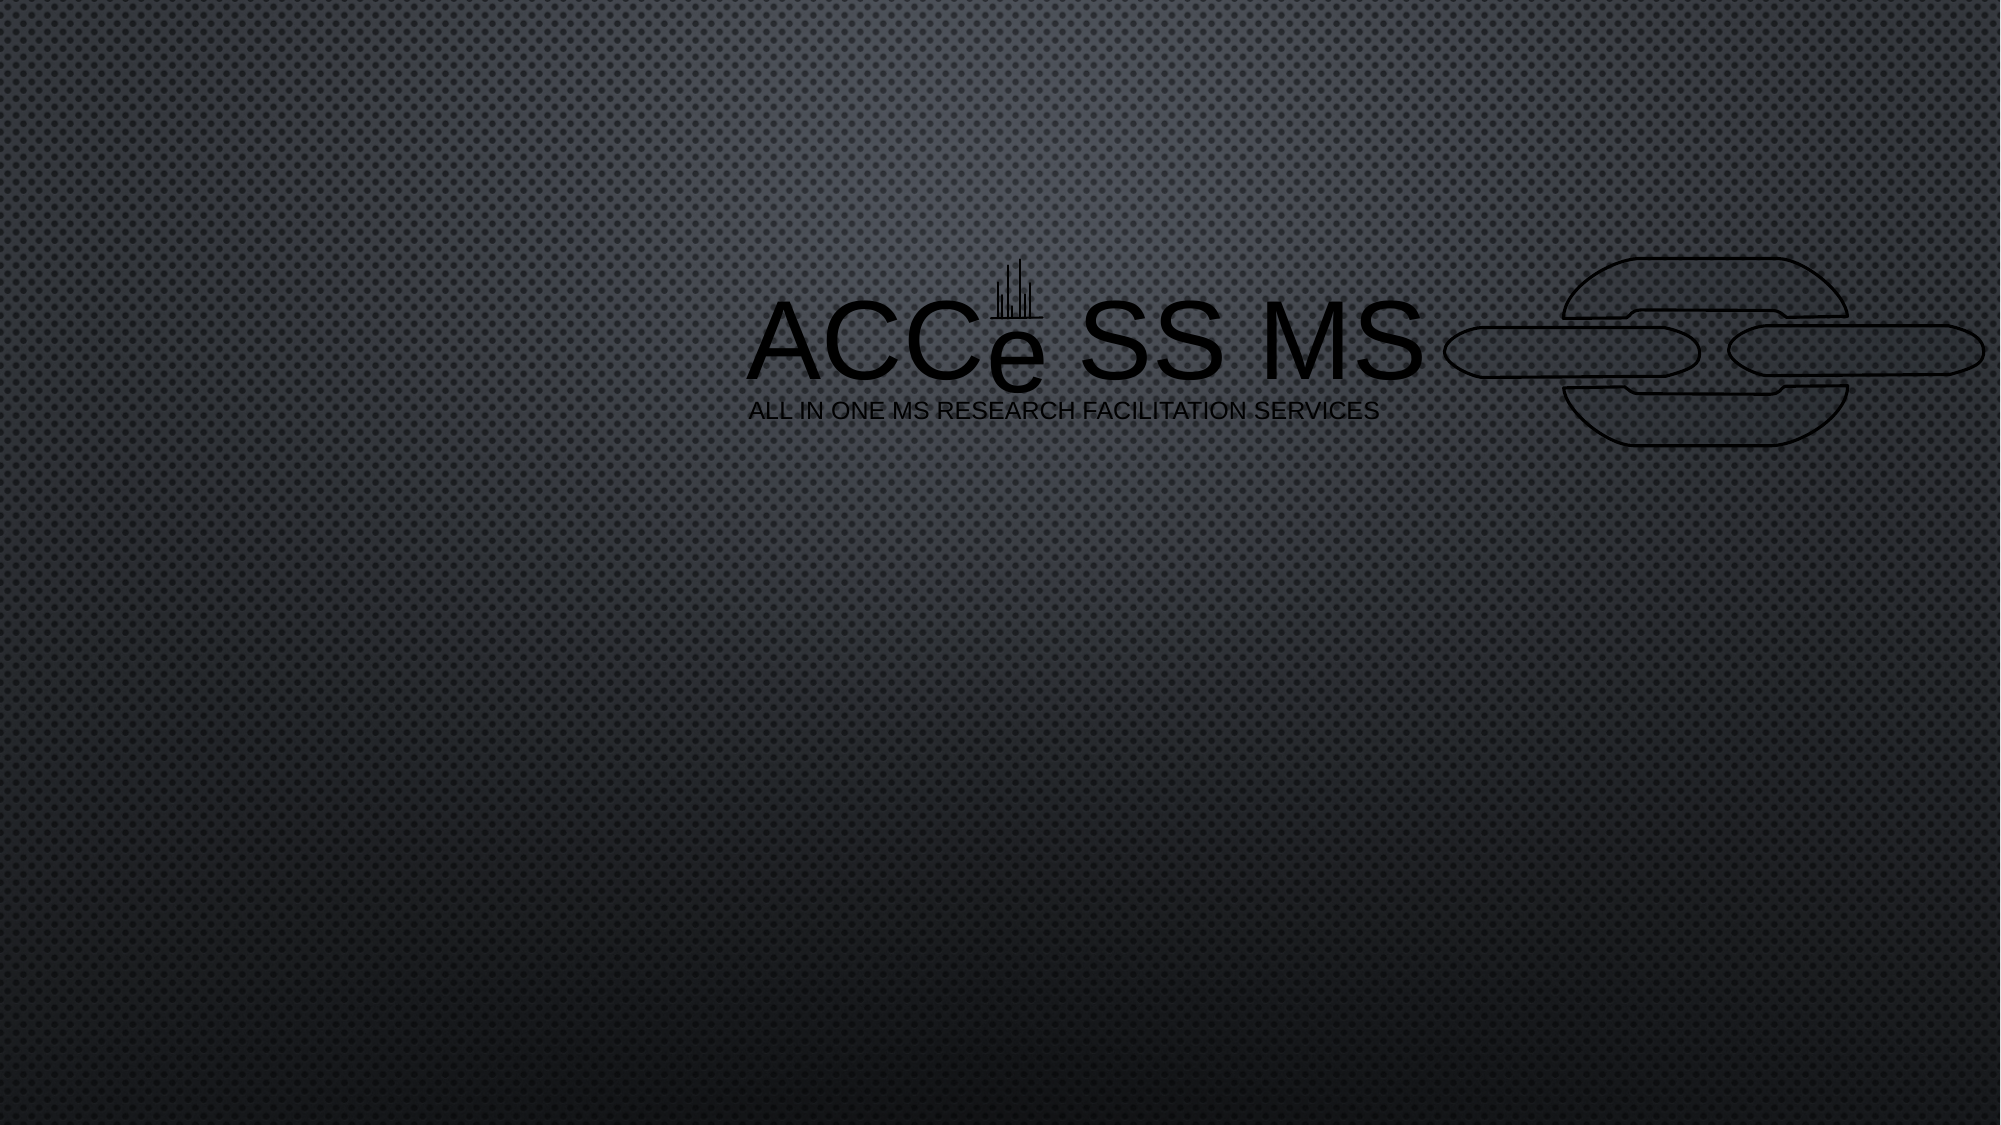

ACC   SS MS
e
ALL IN ONE MS RESEARCH FACILITATION SERVICES